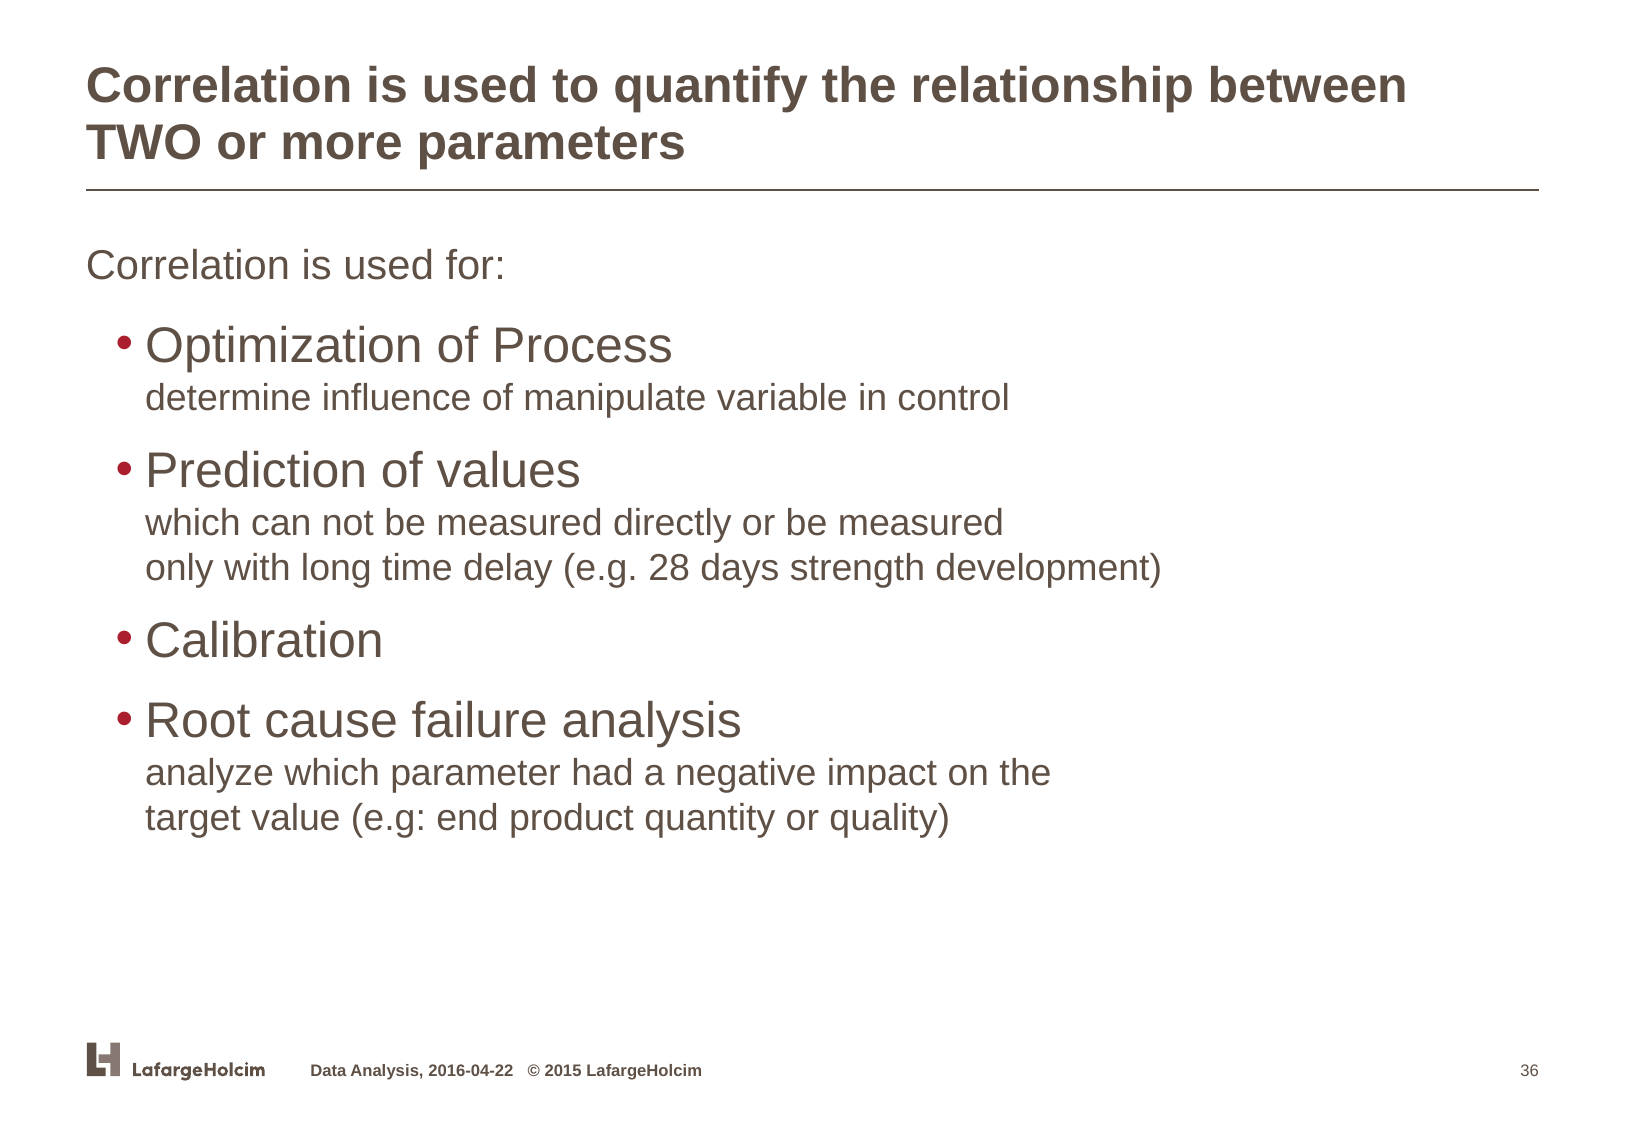

# Correlation is used to quantify the relationship between TWO or more parameters
Correlation is used for:
Optimization of Process
determine influence of manipulate variable in control
Prediction of values
which can not be measured directly or be measured
only with long time delay (e.g. 28 days strength development)
Calibration
Root cause failure analysis
analyze which parameter had a negative impact on the
target value (e.g: end product quantity or quality)

Data Analysis, 2016-04-22   © 2015 LafargeHolcim
36